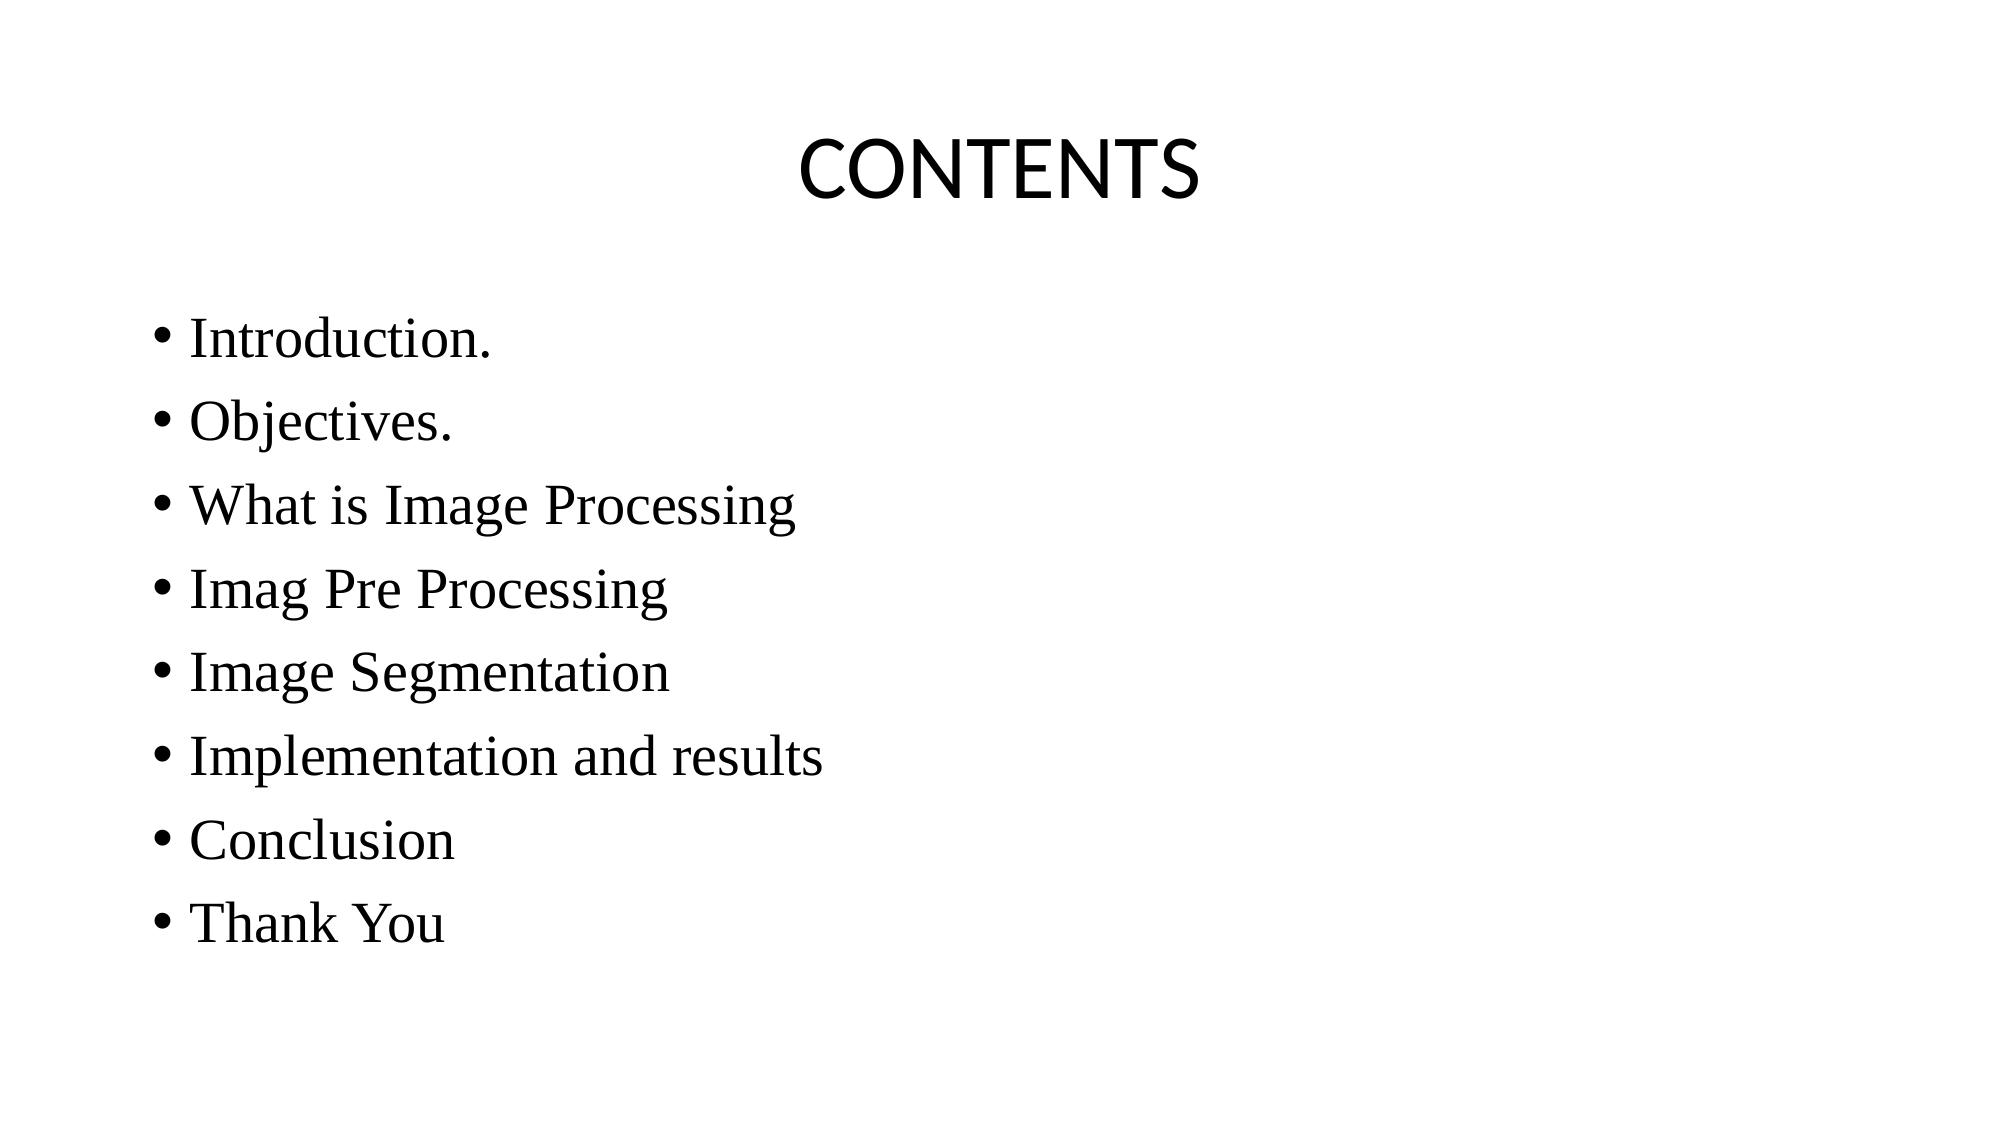

# CONTENTS
Introduction.
Objectives.
What is Image Processing
Imag Pre Processing
Image Segmentation
Implementation and results
Conclusion
Thank You